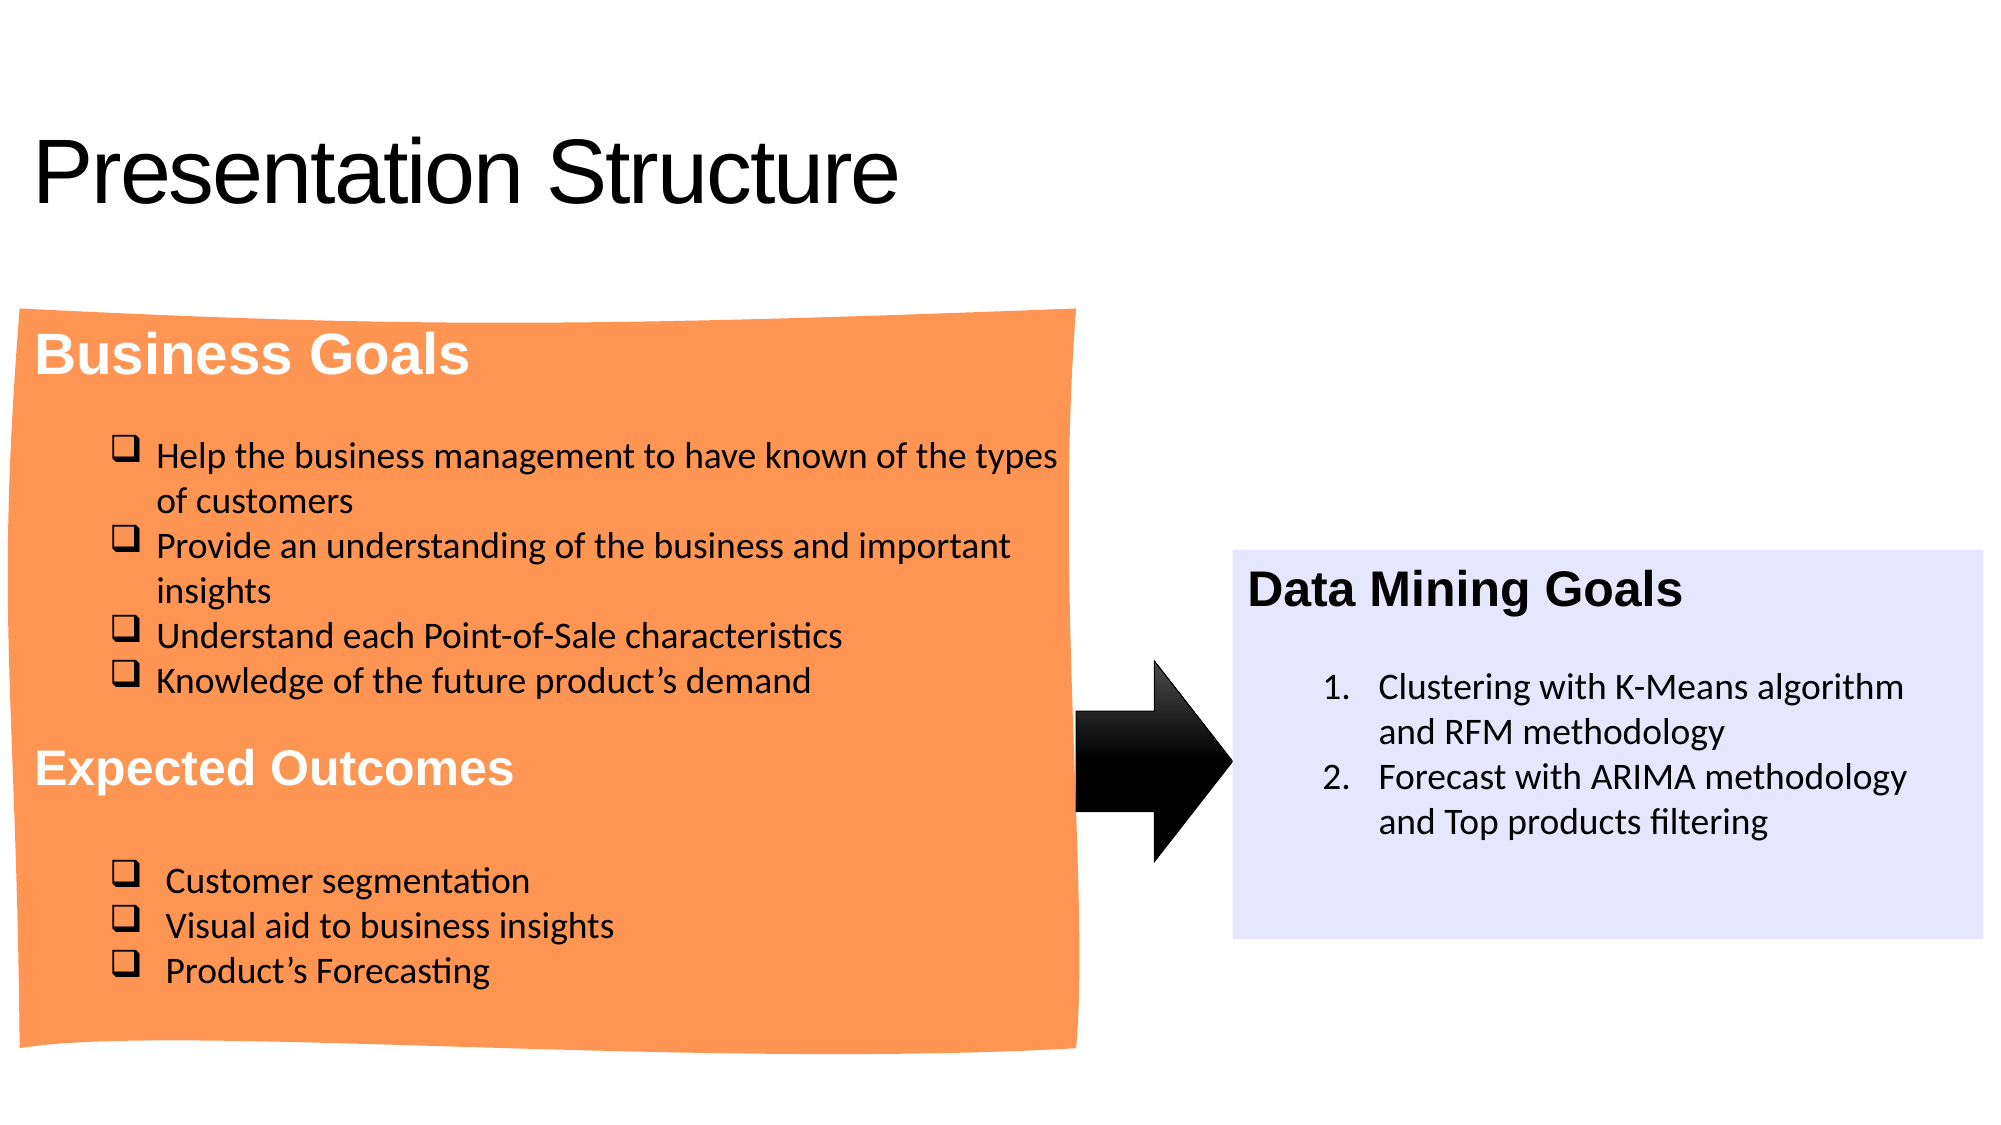

# Presentation Structure
Business Goals

Help the business management to have known of the types of customers
Provide an understanding of the business and important insights
Understand each Point-of-Sale characteristics
Knowledge of the future product’s demand

Expected Outcomes

Customer segmentation
Visual aid to business insights
Product’s Forecasting

Data Mining Goals

Clustering with K-Means algorithm and RFM methodology
Forecast with ARIMA methodology and Top products filtering